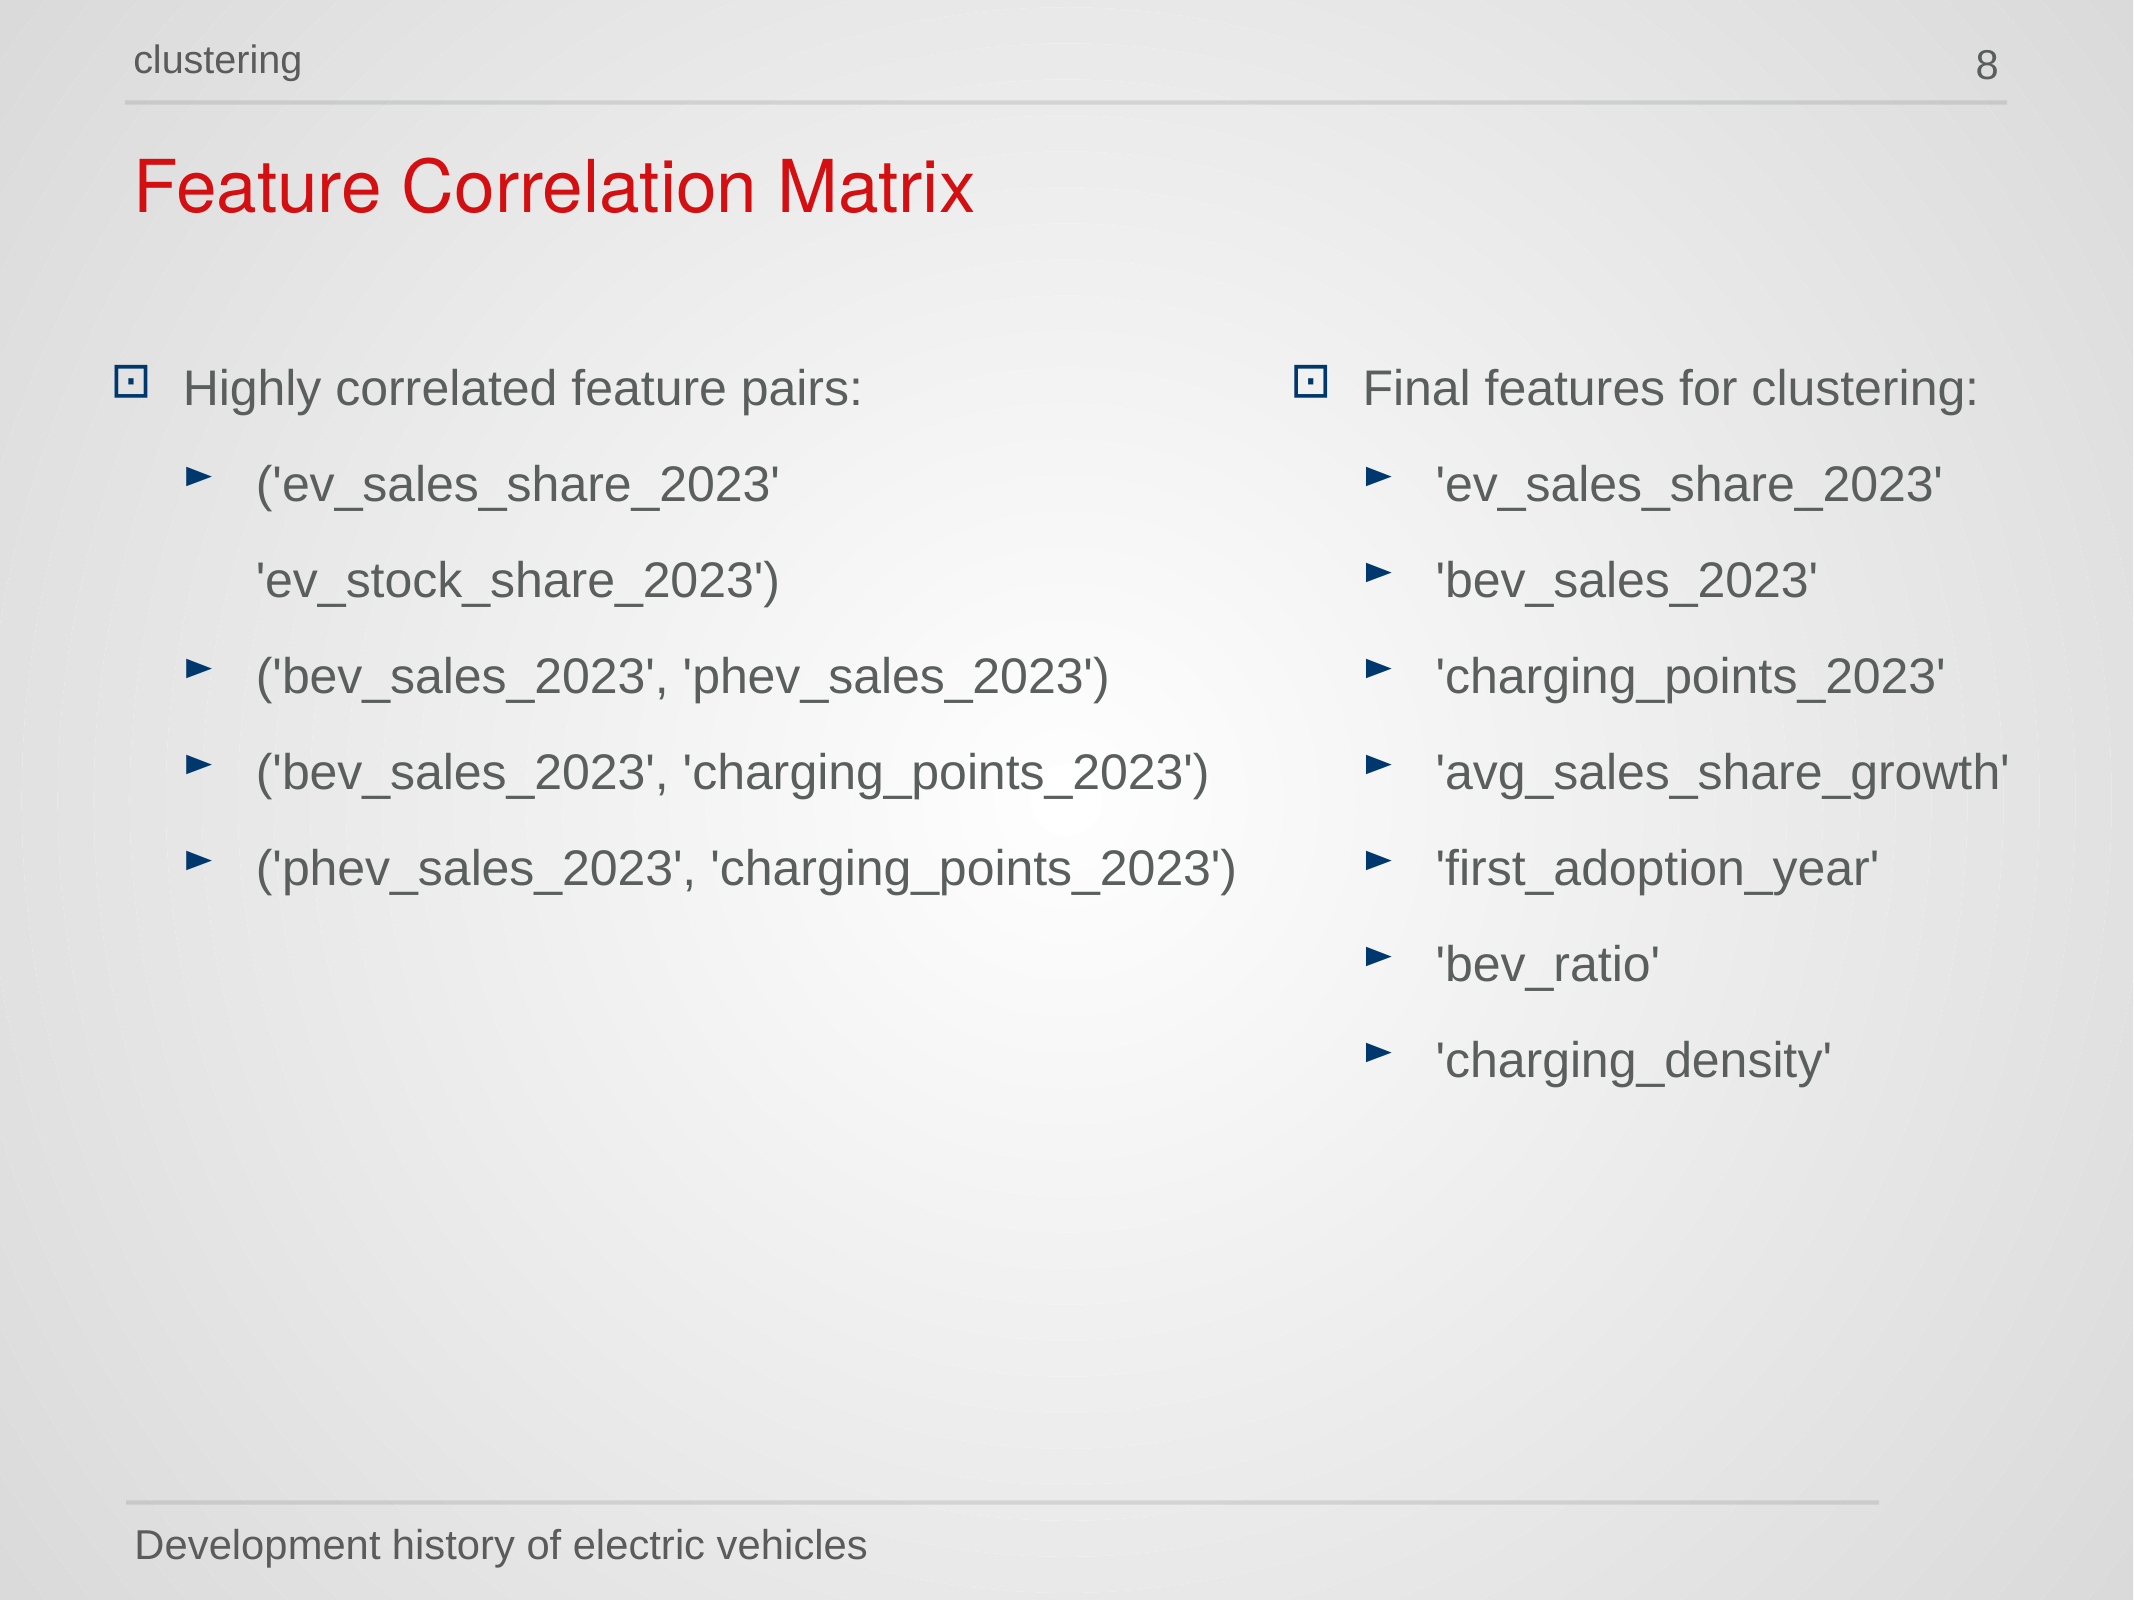

clustering
8
# Feature Correlation Matrix
Highly correlated feature pairs:
('ev_sales_share_2023' 'ev_stock_share_2023')
('bev_sales_2023', 'phev_sales_2023')
('bev_sales_2023', 'charging_points_2023')
('phev_sales_2023', 'charging_points_2023')
Final features for clustering:
'ev_sales_share_2023'
'bev_sales_2023'
'charging_points_2023'
'avg_sales_share_growth'
'first_adoption_year'
'bev_ratio'
'charging_density'